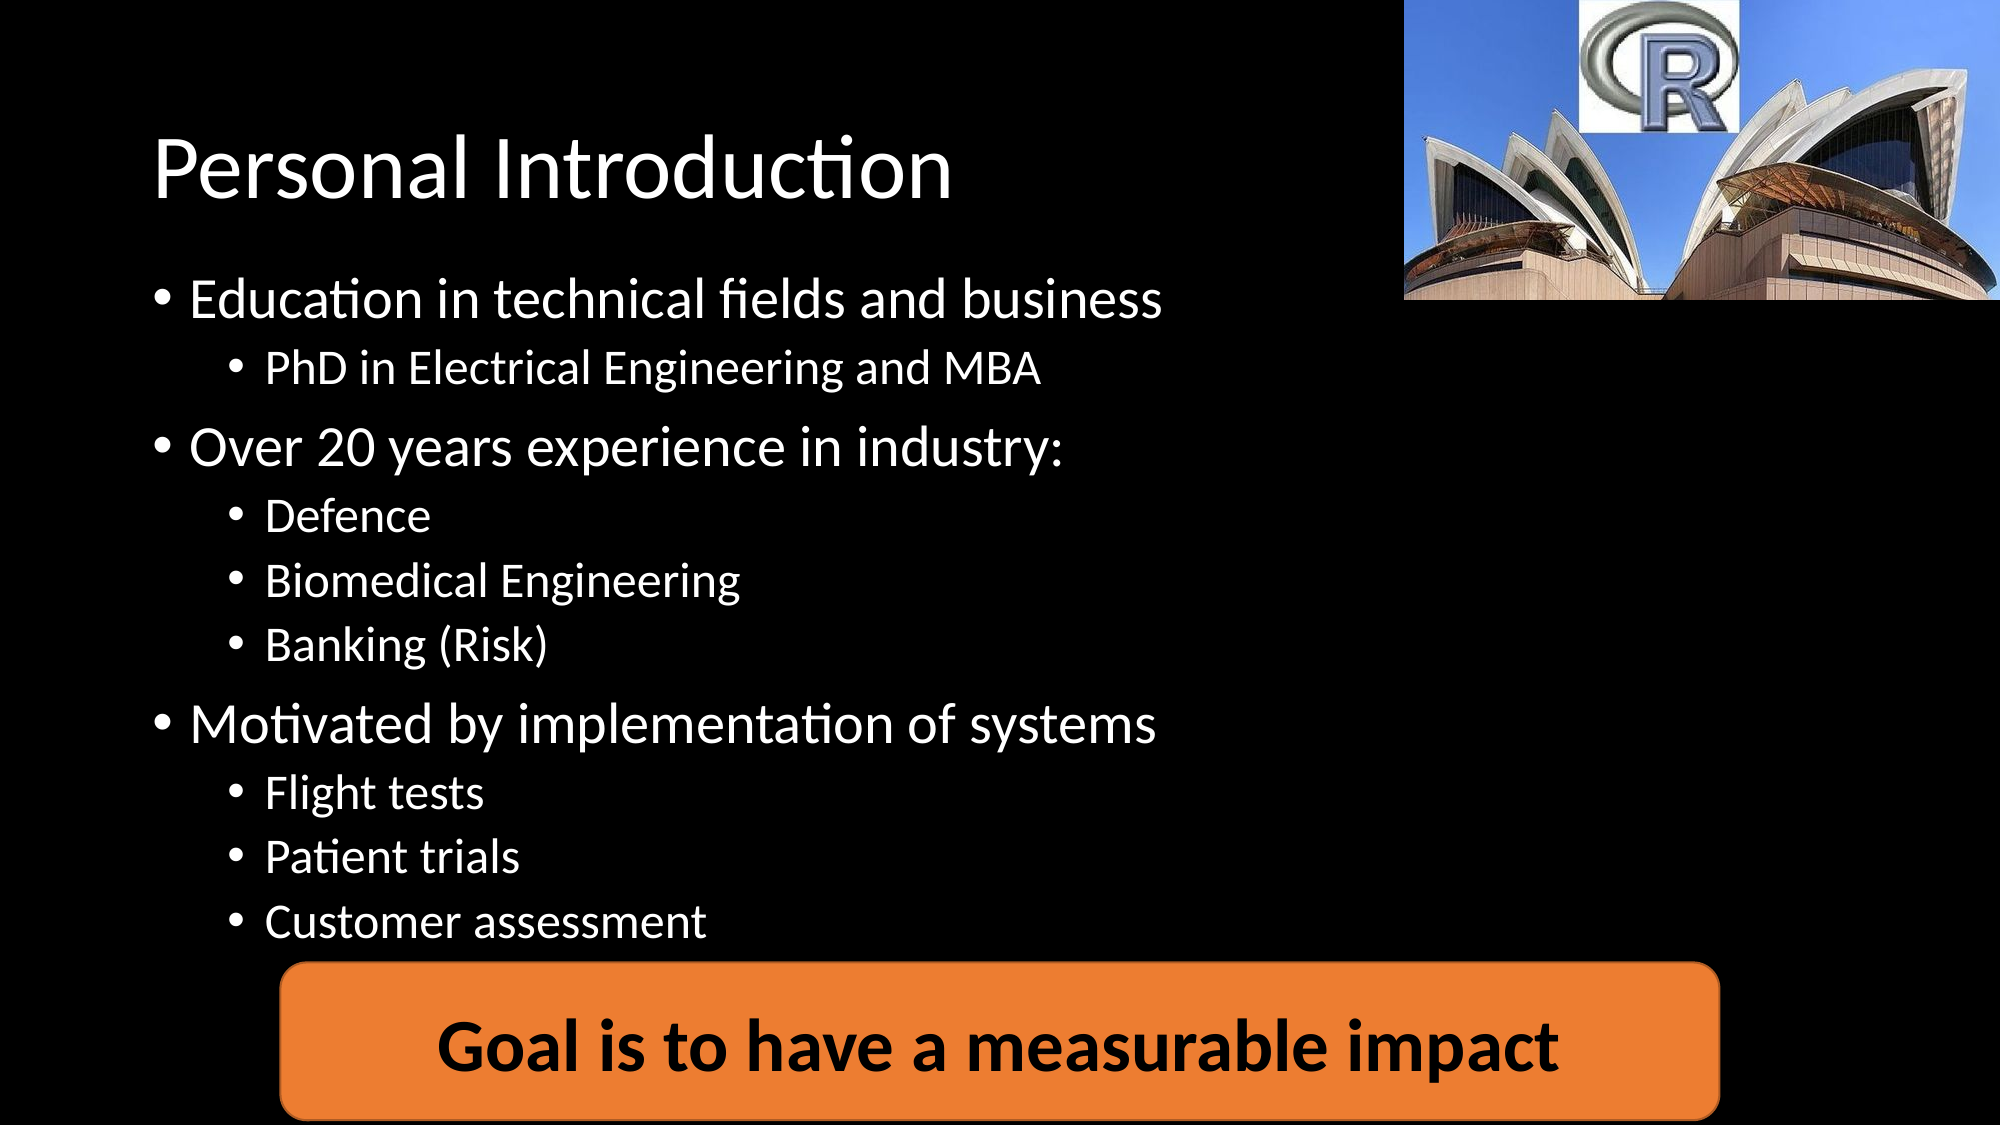

# Personal Introduction
Education in technical fields and business
PhD in Electrical Engineering and MBA
Over 20 years experience in industry:
Defence
Biomedical Engineering
Banking (Risk)
Motivated by implementation of systems
Flight tests
Patient trials
Customer assessment

Goal is to have a measurable impact